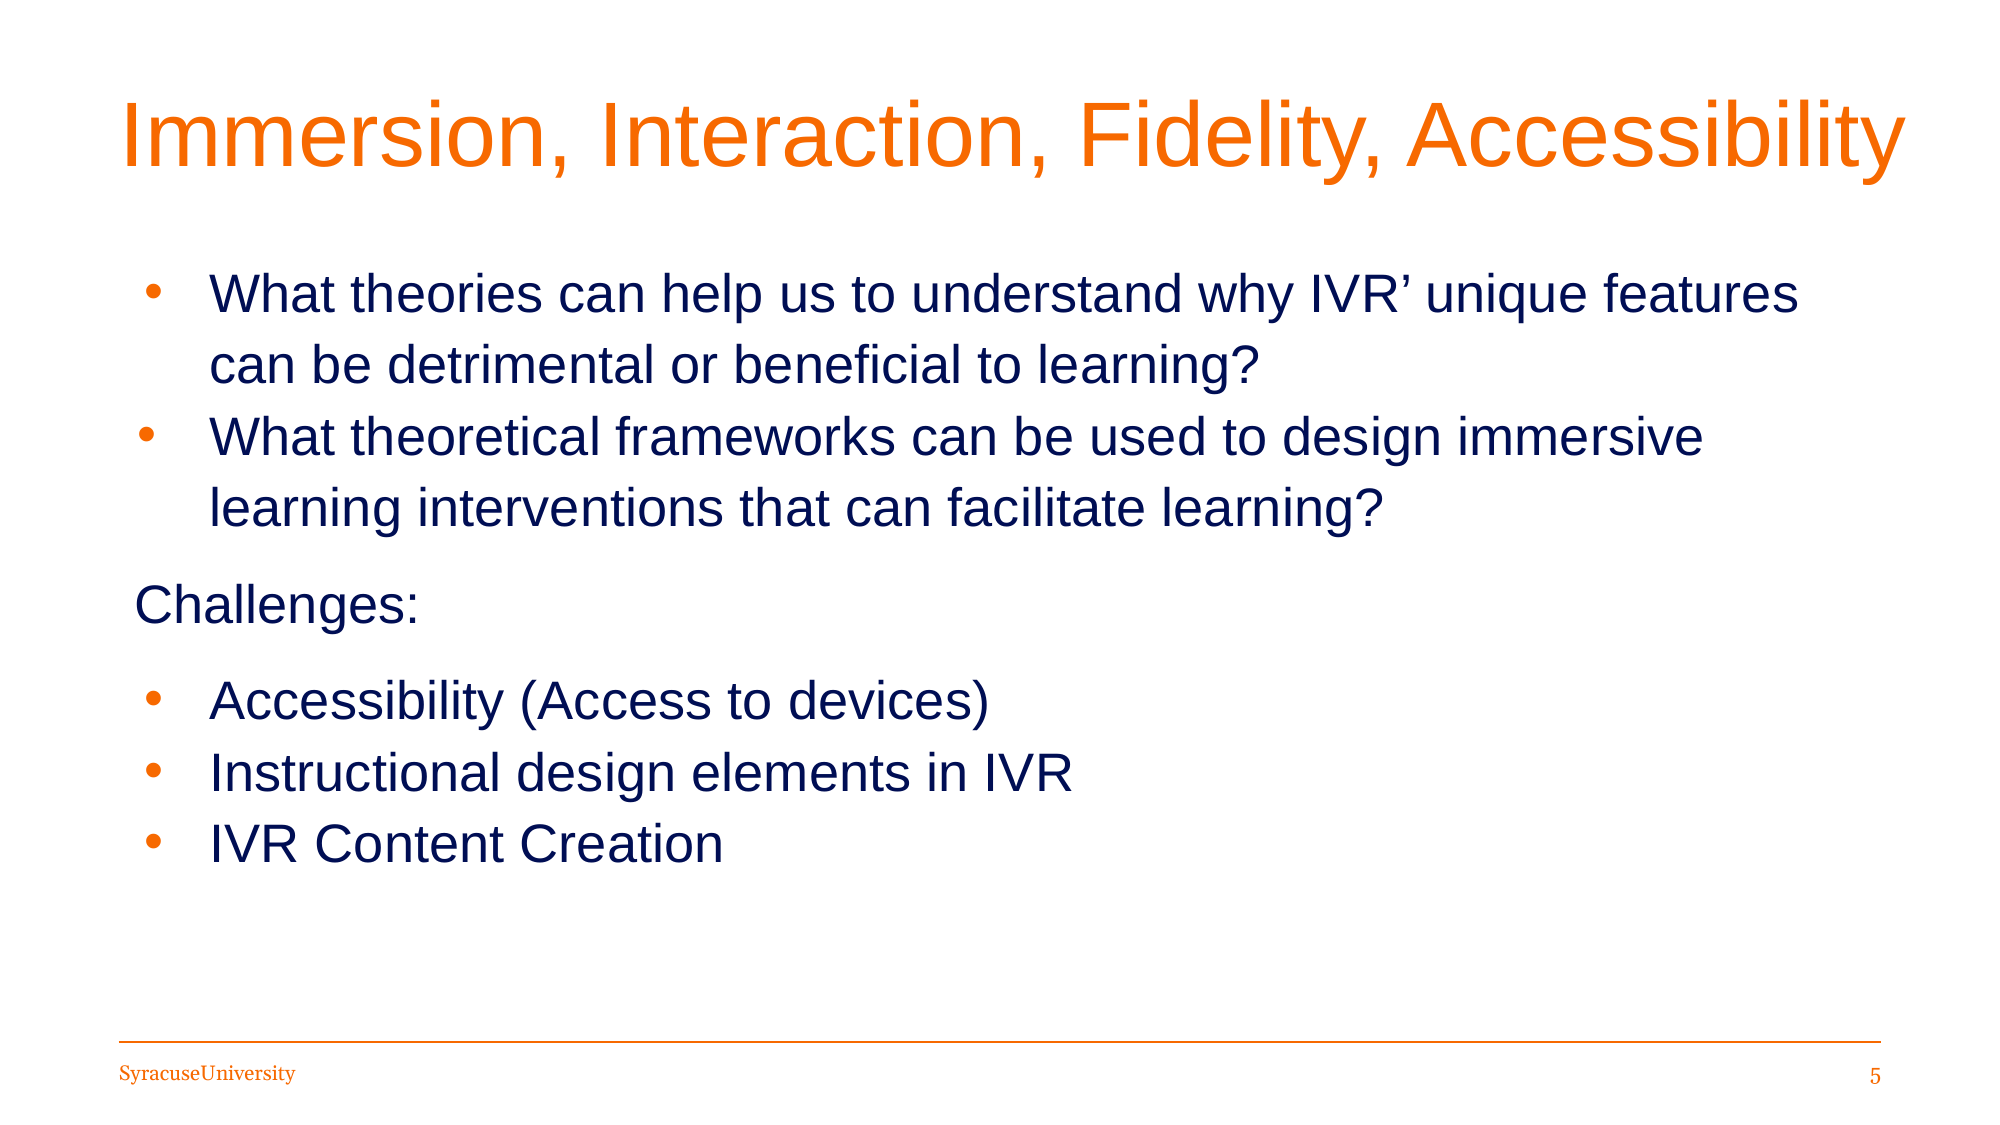

# Immersion, Interaction, Fidelity, Accessibility
What theories can help us to understand why IVR’ unique features can be detrimental or beneficial to learning?
What theoretical frameworks can be used to design immersive learning interventions that can facilitate learning?
Challenges:
Accessibility (Access to devices)
Instructional design elements in IVR
IVR Content Creation